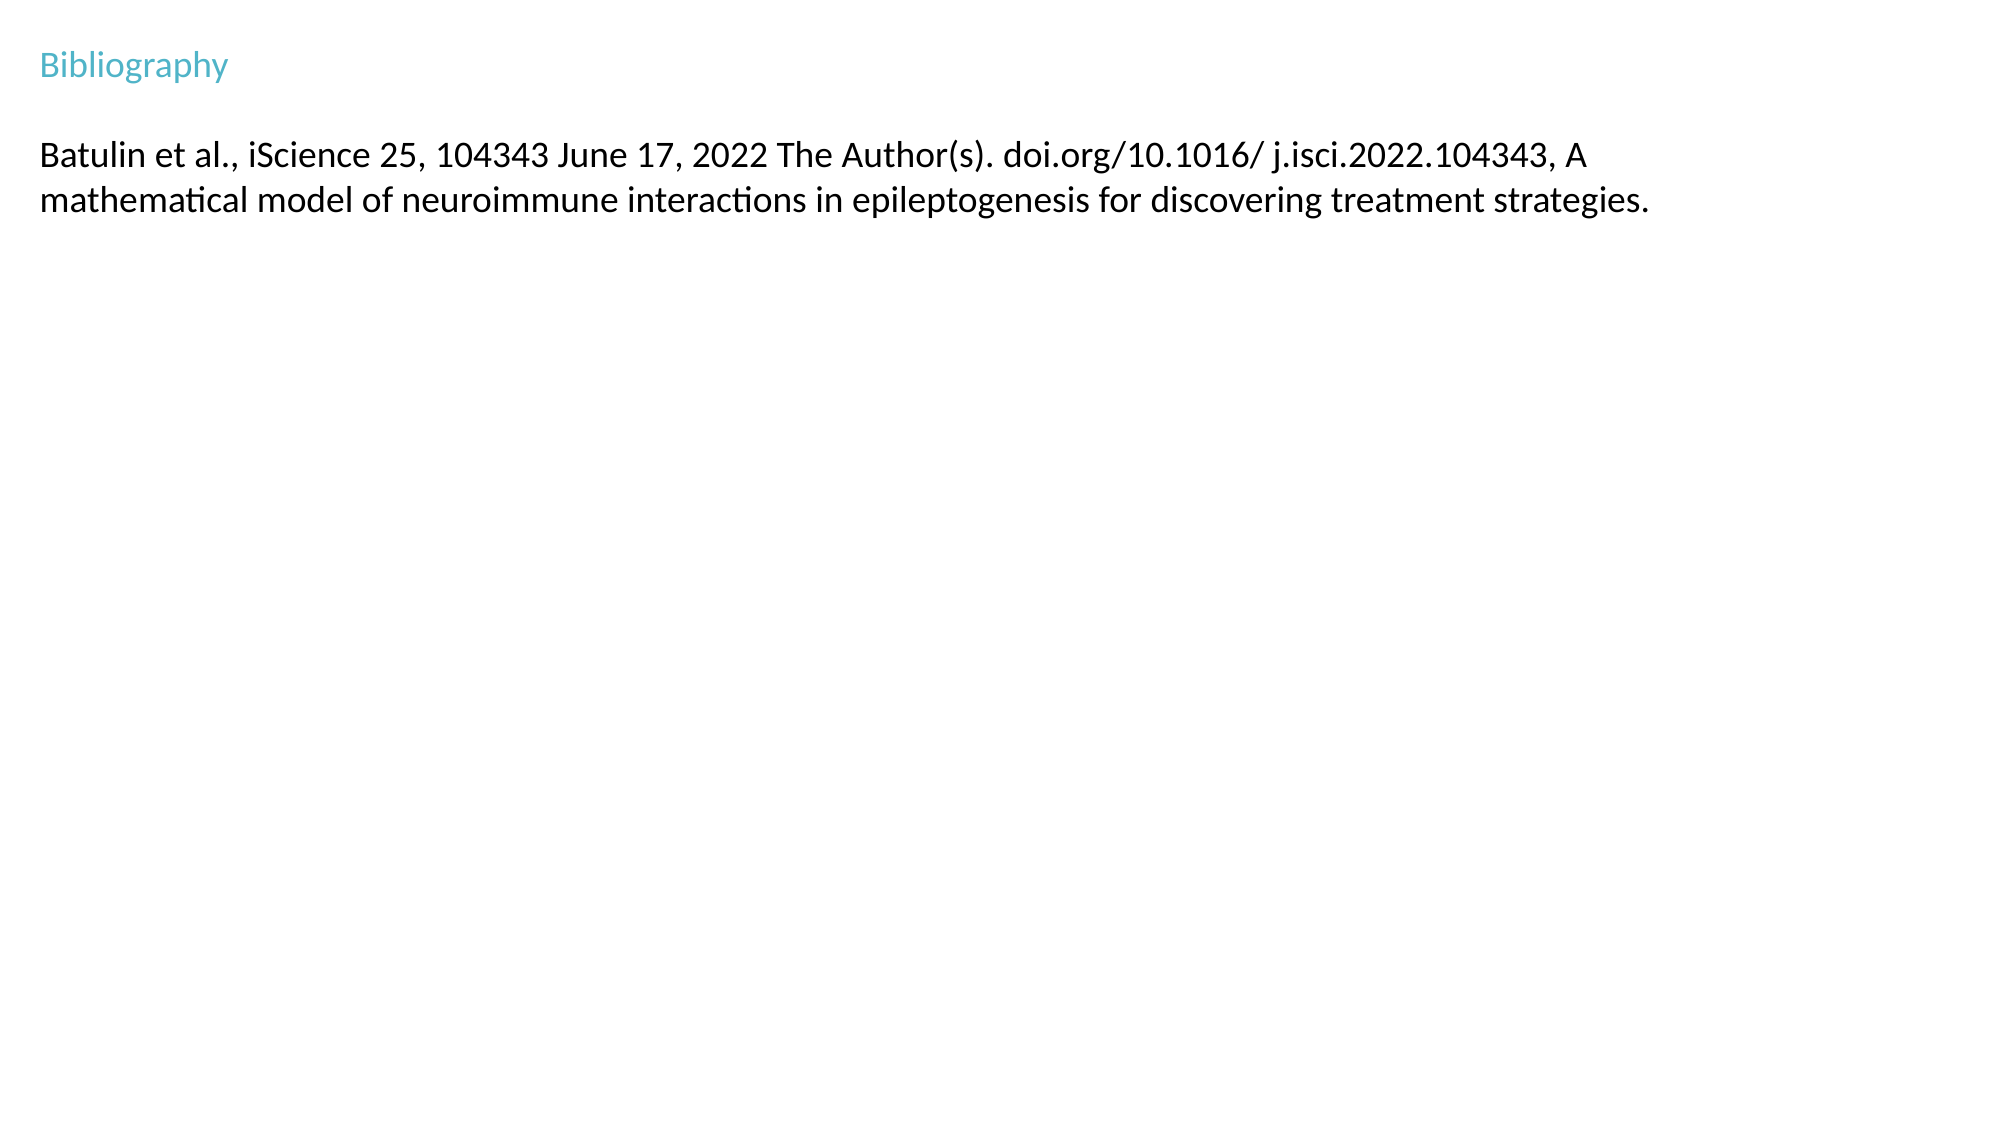

Bibliography

Batulin et al., iScience 25, 104343 June 17, 2022 The Author(s). doi.org/10.1016/ j.isci.2022.104343, A mathematical model of neuroimmune interactions in epileptogenesis for discovering treatment strategies.